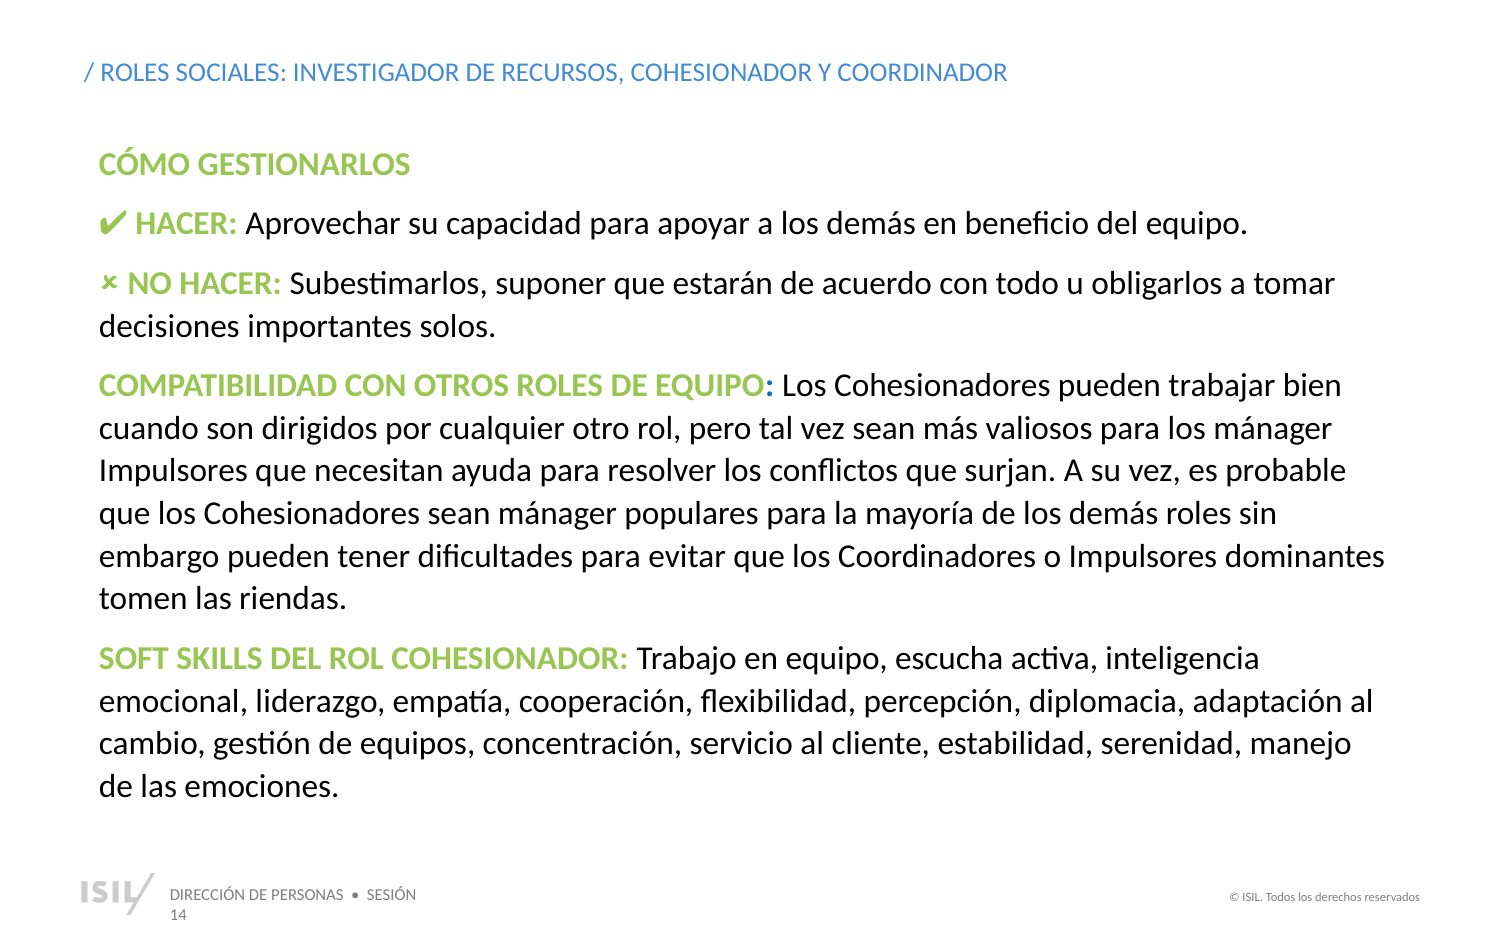

/ ROLES SOCIALES: INVESTIGADOR DE RECURSOS, COHESIONADOR Y COORDINADOR
CÓMO GESTIONARLOS
✔ HACER: Aprovechar su capacidad para apoyar a los demás en beneficio del equipo.
🗶 NO HACER: Subestimarlos, suponer que estarán de acuerdo con todo u obligarlos a tomar decisiones importantes solos.
COMPATIBILIDAD CON OTROS ROLES DE EQUIPO: Los Cohesionadores pueden trabajar bien cuando son dirigidos por cualquier otro rol, pero tal vez sean más valiosos para los mánager Impulsores que necesitan ayuda para resolver los conflictos que surjan. A su vez, es probable que los Cohesionadores sean mánager populares para la mayoría de los demás roles sin embargo pueden tener dificultades para evitar que los Coordinadores o Impulsores dominantes tomen las riendas.
SOFT SKILLS DEL ROL COHESIONADOR: Trabajo en equipo, escucha activa, inteligencia emocional, liderazgo, empatía, cooperación, flexibilidad, percepción, diplomacia, adaptación al cambio, gestión de equipos, concentración, servicio al cliente, estabilidad, serenidad, manejo de las emociones.